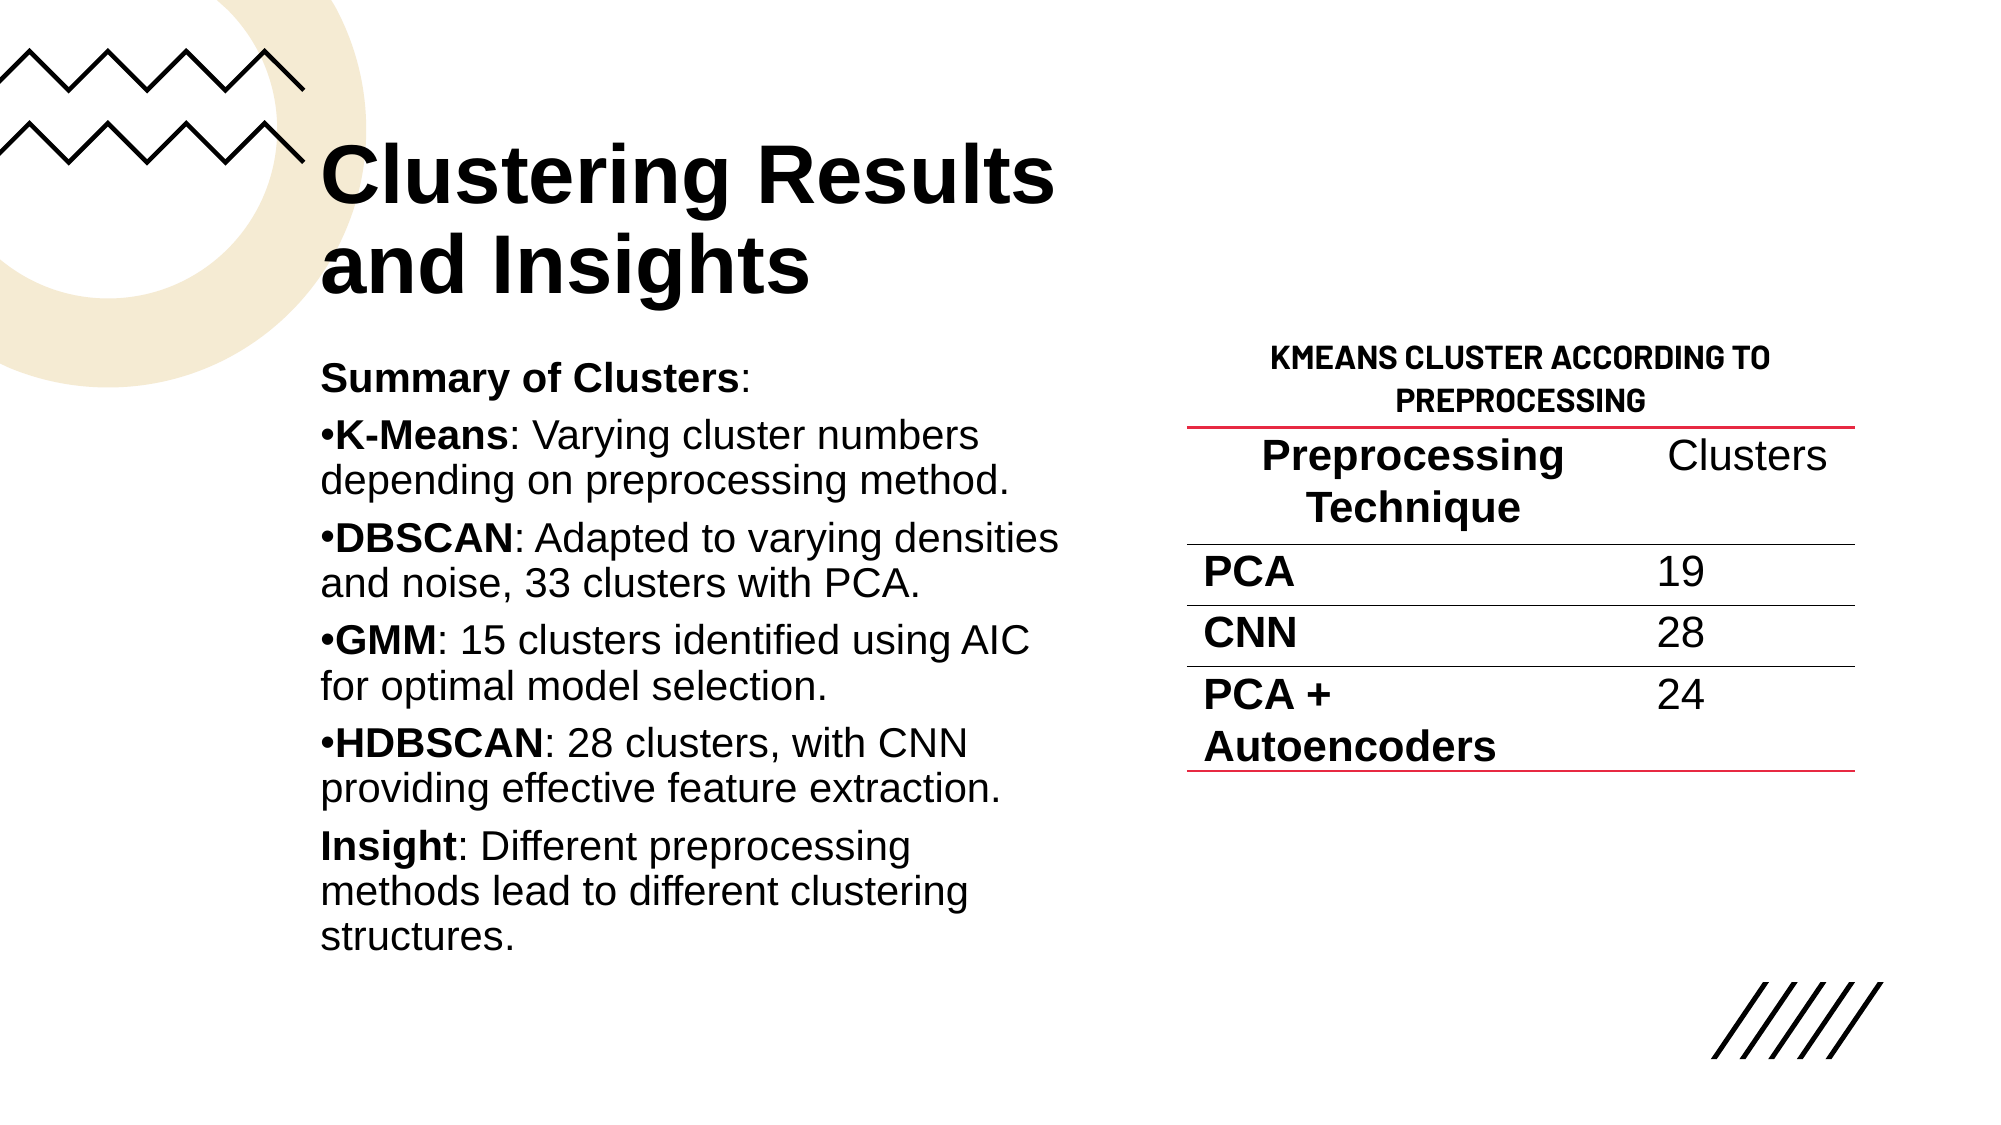

# Clustering Results and Insights

| KMEANS CLUSTER ACCORDING TO PREPROCESSING |  |
| --- | --- |
| Preprocessing Technique | Clusters |
| PCA | 19 |
| CNN | 28 |
| PCA + Autoencoders | 24 |
Summary of Clusters:
K-Means: Varying cluster numbers depending on preprocessing method.
DBSCAN: Adapted to varying densities and noise, 33 clusters with PCA.
GMM: 15 clusters identified using AIC for optimal model selection.
HDBSCAN: 28 clusters, with CNN providing effective feature extraction.
Insight: Different preprocessing methods lead to different clustering structures.